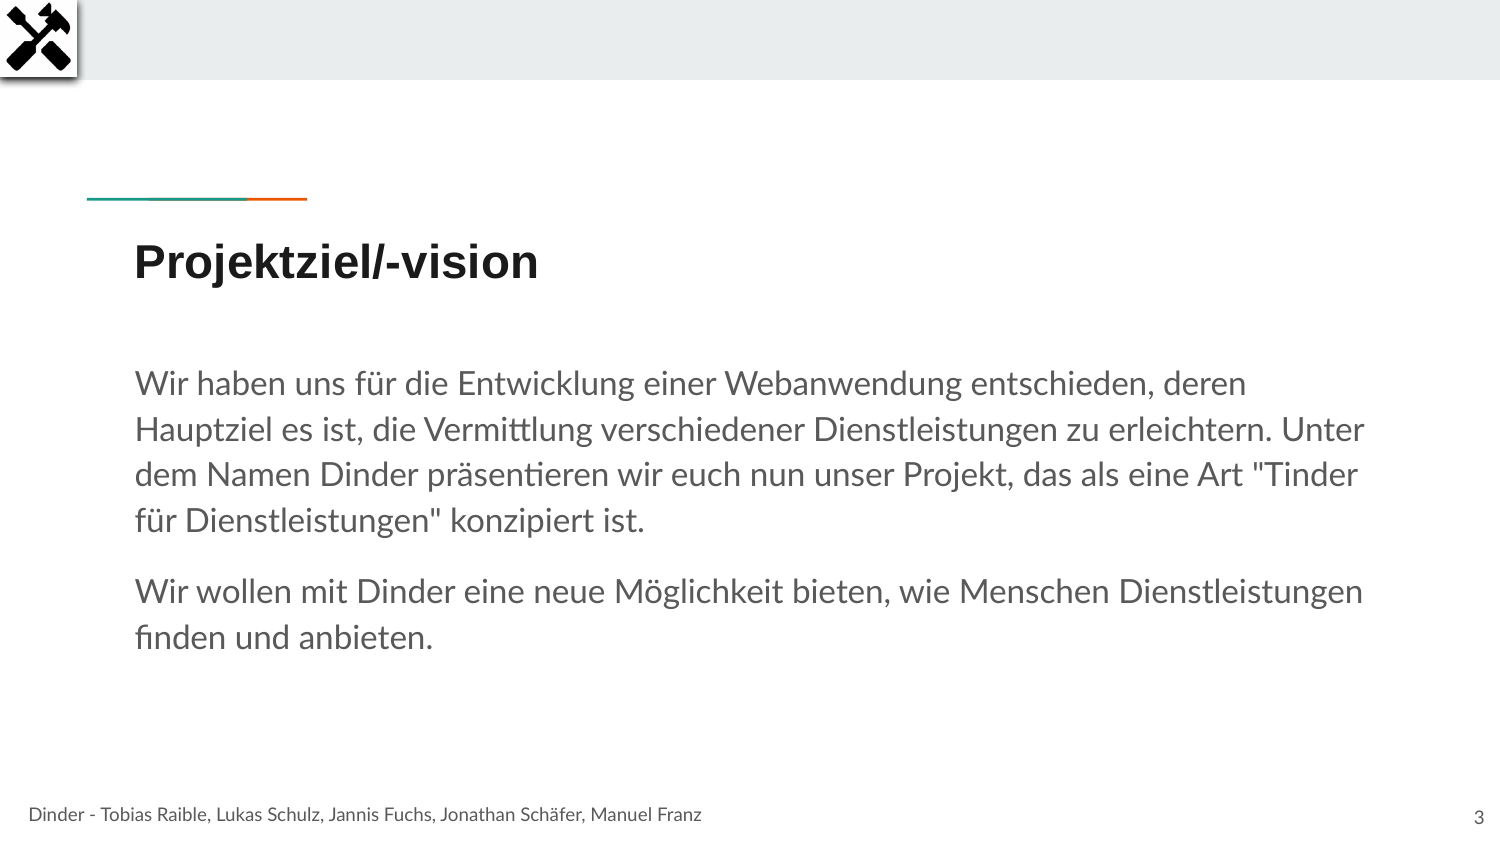

# Projektziel/-vision
Wir haben uns für die Entwicklung einer Webanwendung entschieden, deren Hauptziel es ist, die Vermittlung verschiedener Dienstleistungen zu erleichtern. Unter dem Namen Dinder präsentieren wir euch nun unser Projekt, das als eine Art "Tinder für Dienstleistungen" konzipiert ist.
Wir wollen mit Dinder eine neue Möglichkeit bieten, wie Menschen Dienstleistungen finden und anbieten.
3